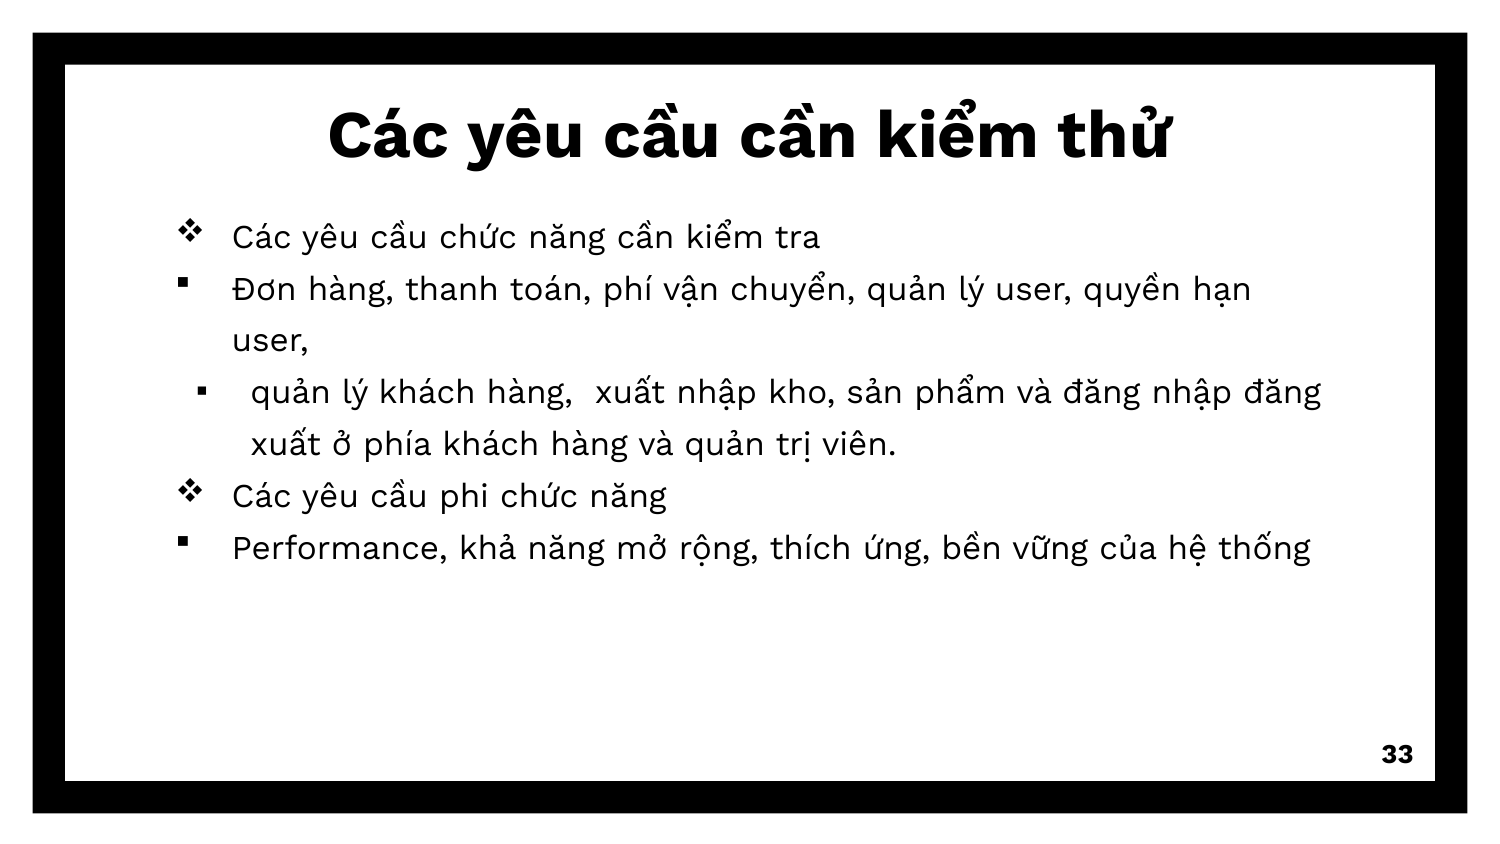

# Các yêu cầu cần kiểm thử
Các yêu cầu chức năng cần kiểm tra
Đơn hàng, thanh toán, phí vận chuyển, quản lý user, quyền hạn user,
quản lý khách hàng,  xuất nhập kho, sản phẩm và đăng nhập đăng xuất ở phía khách hàng và quản trị viên.
Các yêu cầu phi chức năng
Performance, khả năng mở rộng, thích ứng, bền vững của hệ thống

33